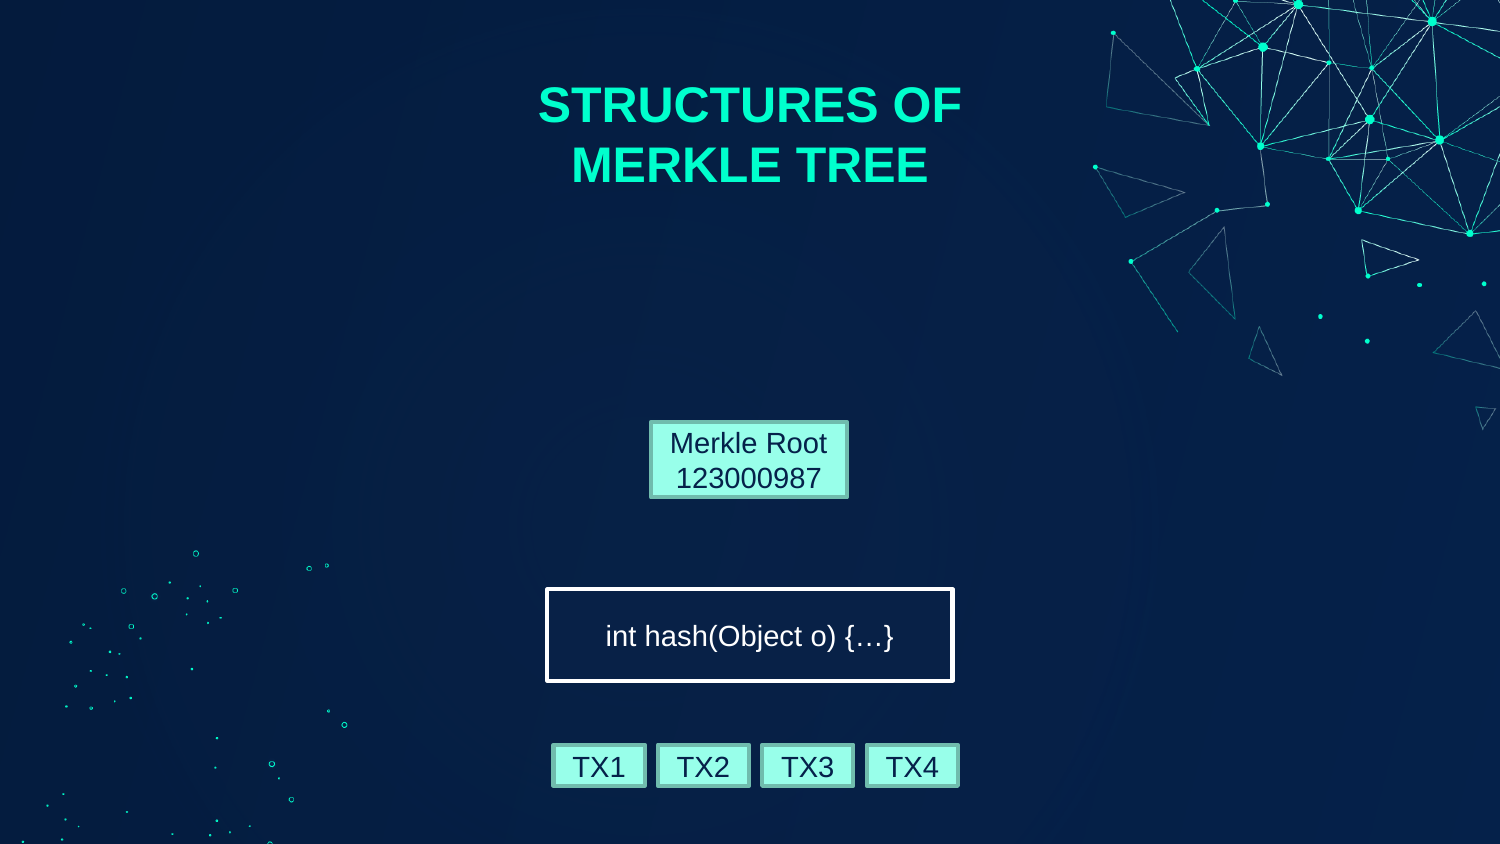

# STRUCTURES OF MERKLE TREE
Merkle Root
123000987
int hash(Object o) {…}
666555444
999888777
TX1
TX2
TX3
TX4